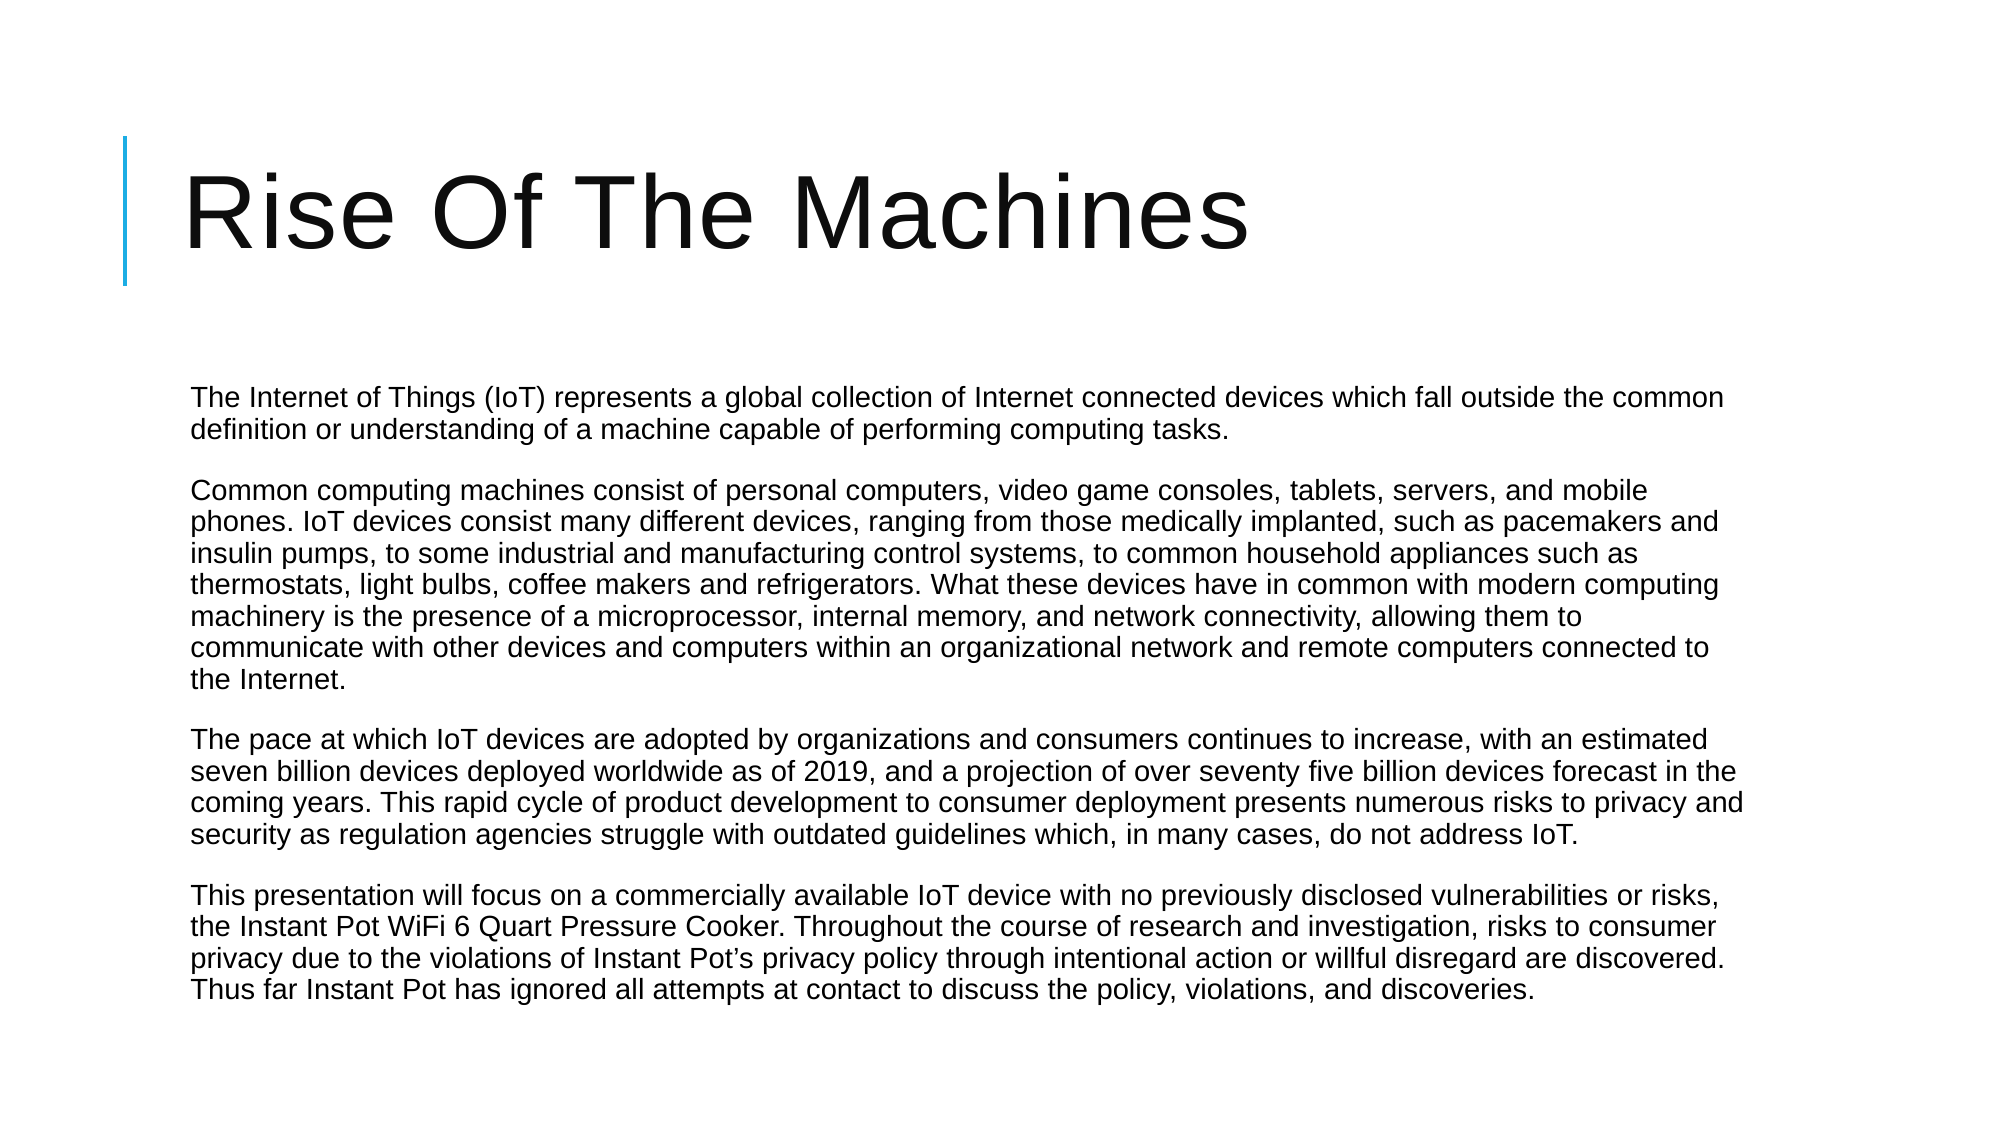

# Rise Of The Machines
The Internet of Things (IoT) represents a global collection of Internet connected devices which fall outside the common definition or understanding of a machine capable of performing computing tasks.
Common computing machines consist of personal computers, video game consoles, tablets, servers, and mobile phones. IoT devices consist many different devices, ranging from those medically implanted, such as pacemakers and insulin pumps, to some industrial and manufacturing control systems, to common household appliances such as thermostats, light bulbs, coffee makers and refrigerators. What these devices have in common with modern computing machinery is the presence of a microprocessor, internal memory, and network connectivity, allowing them to communicate with other devices and computers within an organizational network and remote computers connected to the Internet.
The pace at which IoT devices are adopted by organizations and consumers continues to increase, with an estimated seven billion devices deployed worldwide as of 2019, and a projection of over seventy five billion devices forecast in the coming years. This rapid cycle of product development to consumer deployment presents numerous risks to privacy and security as regulation agencies struggle with outdated guidelines which, in many cases, do not address IoT.
This presentation will focus on a commercially available IoT device with no previously disclosed vulnerabilities or risks, the Instant Pot WiFi 6 Quart Pressure Cooker. Throughout the course of research and investigation, risks to consumer privacy due to the violations of Instant Pot’s privacy policy through intentional action or willful disregard are discovered. Thus far Instant Pot has ignored all attempts at contact to discuss the policy, violations, and discoveries.